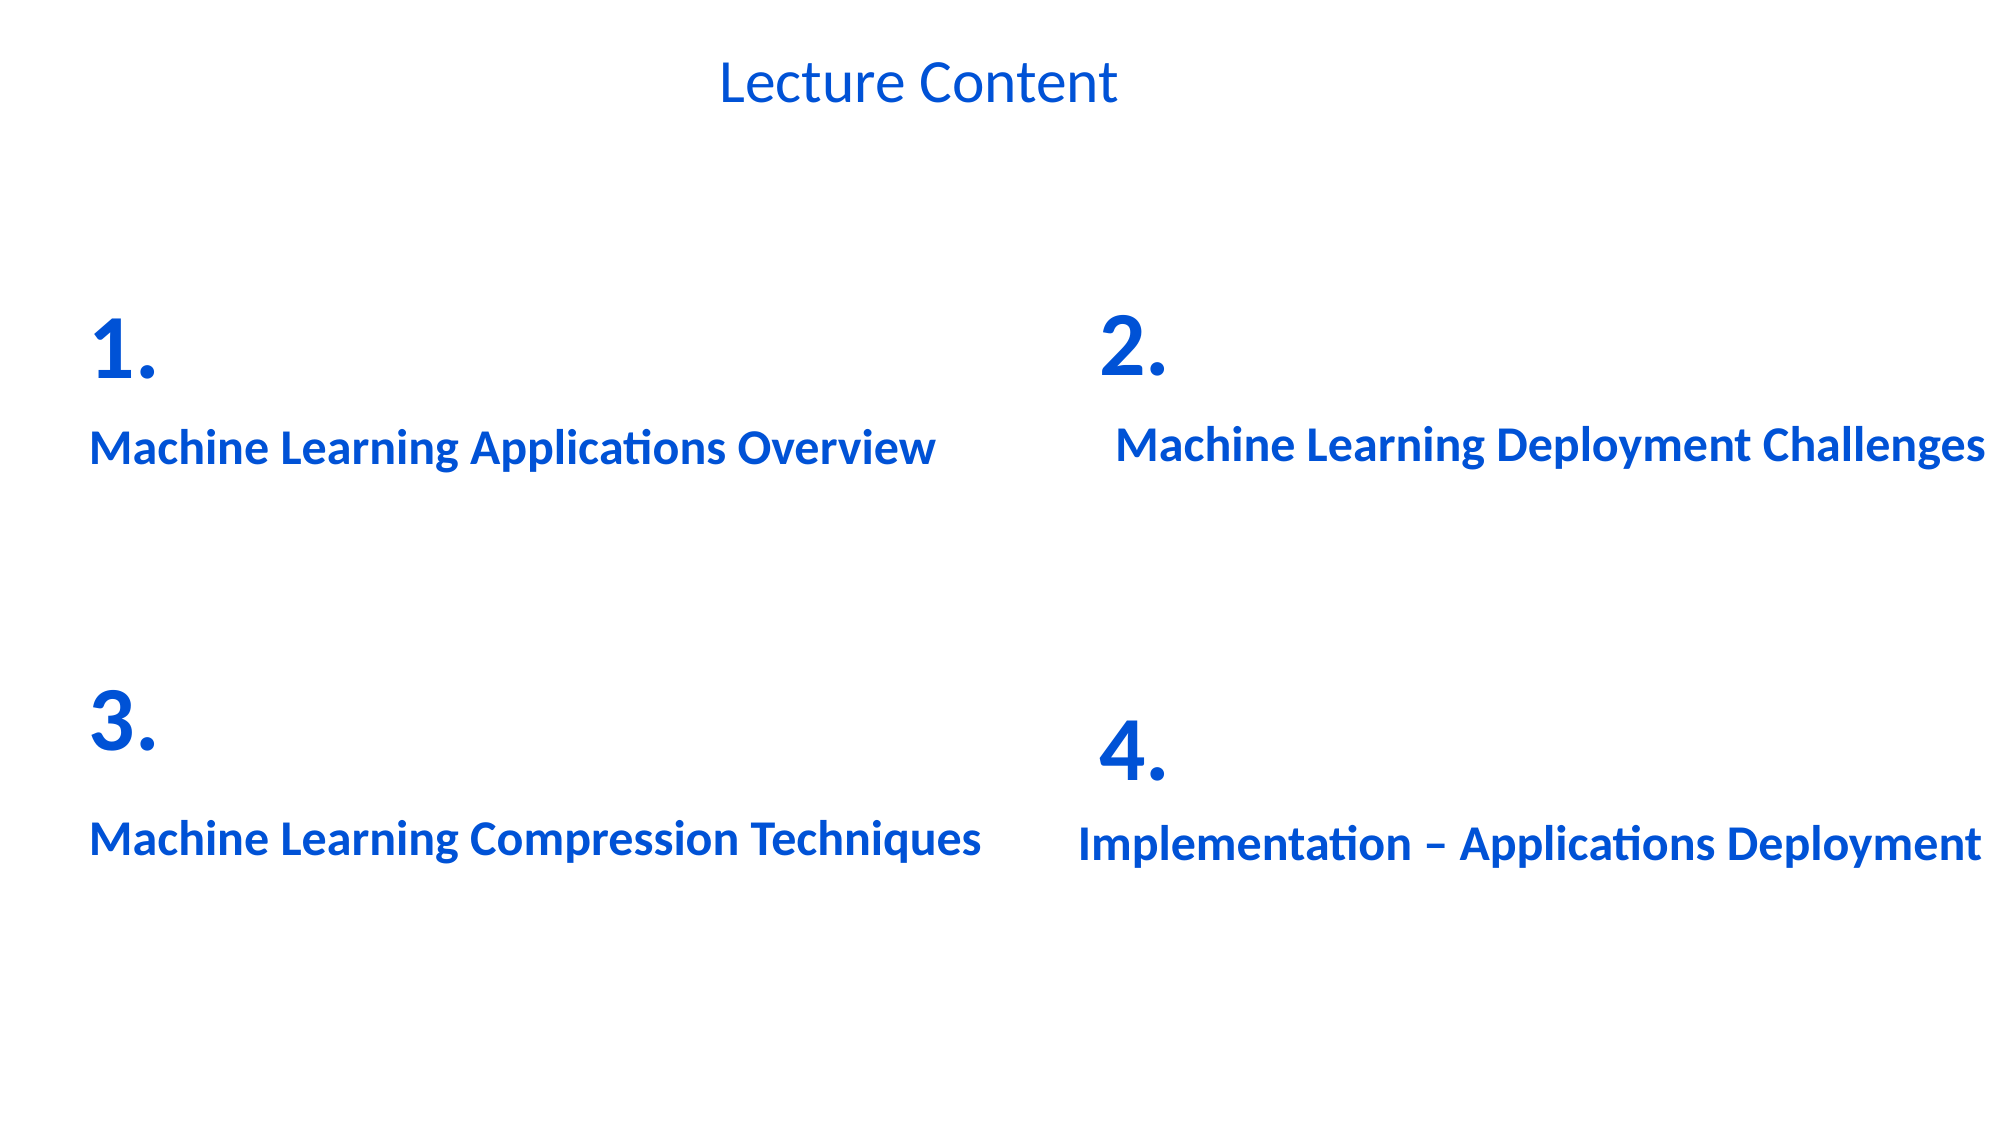

# Lecture Content
2.
1.
Machine Learning Deployment Challenges
Machine Learning Applications Overview
3.
4.
Machine Learning Compression Techniques
Implementation – Applications Deployment